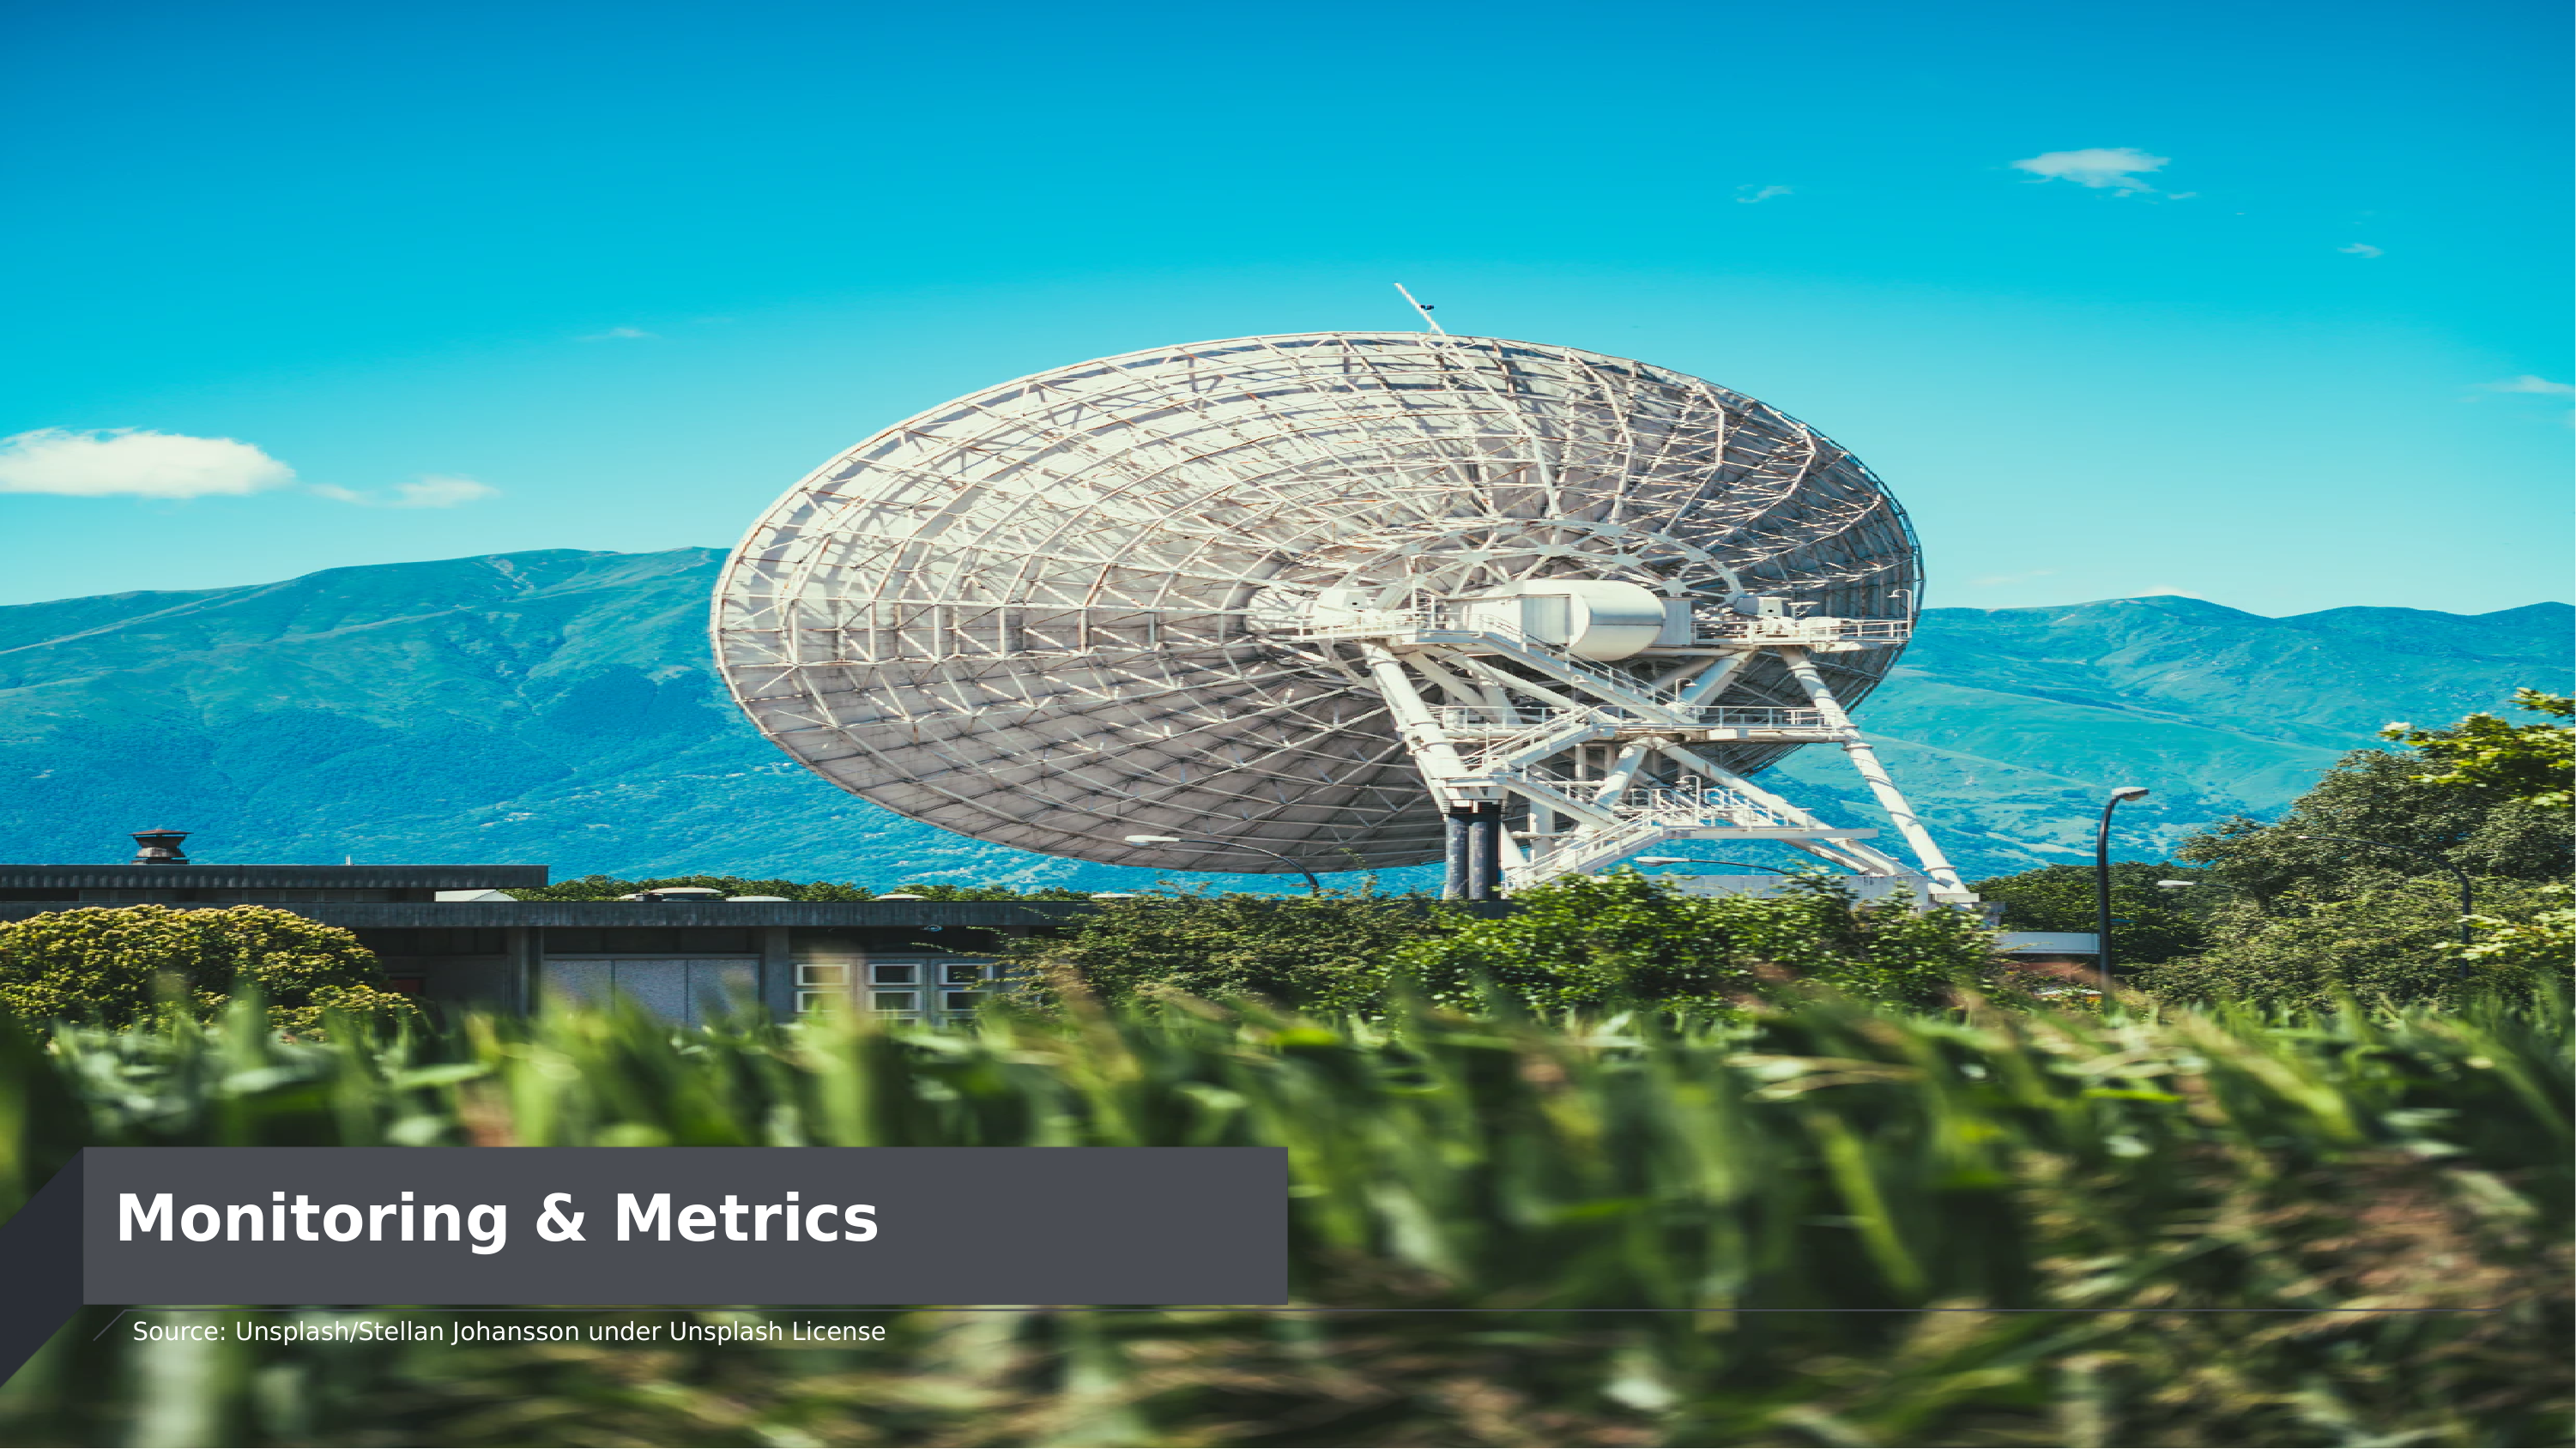

# Monitoring & Metrics
Source: Unsplash/Stellan Johansson under Unsplash License